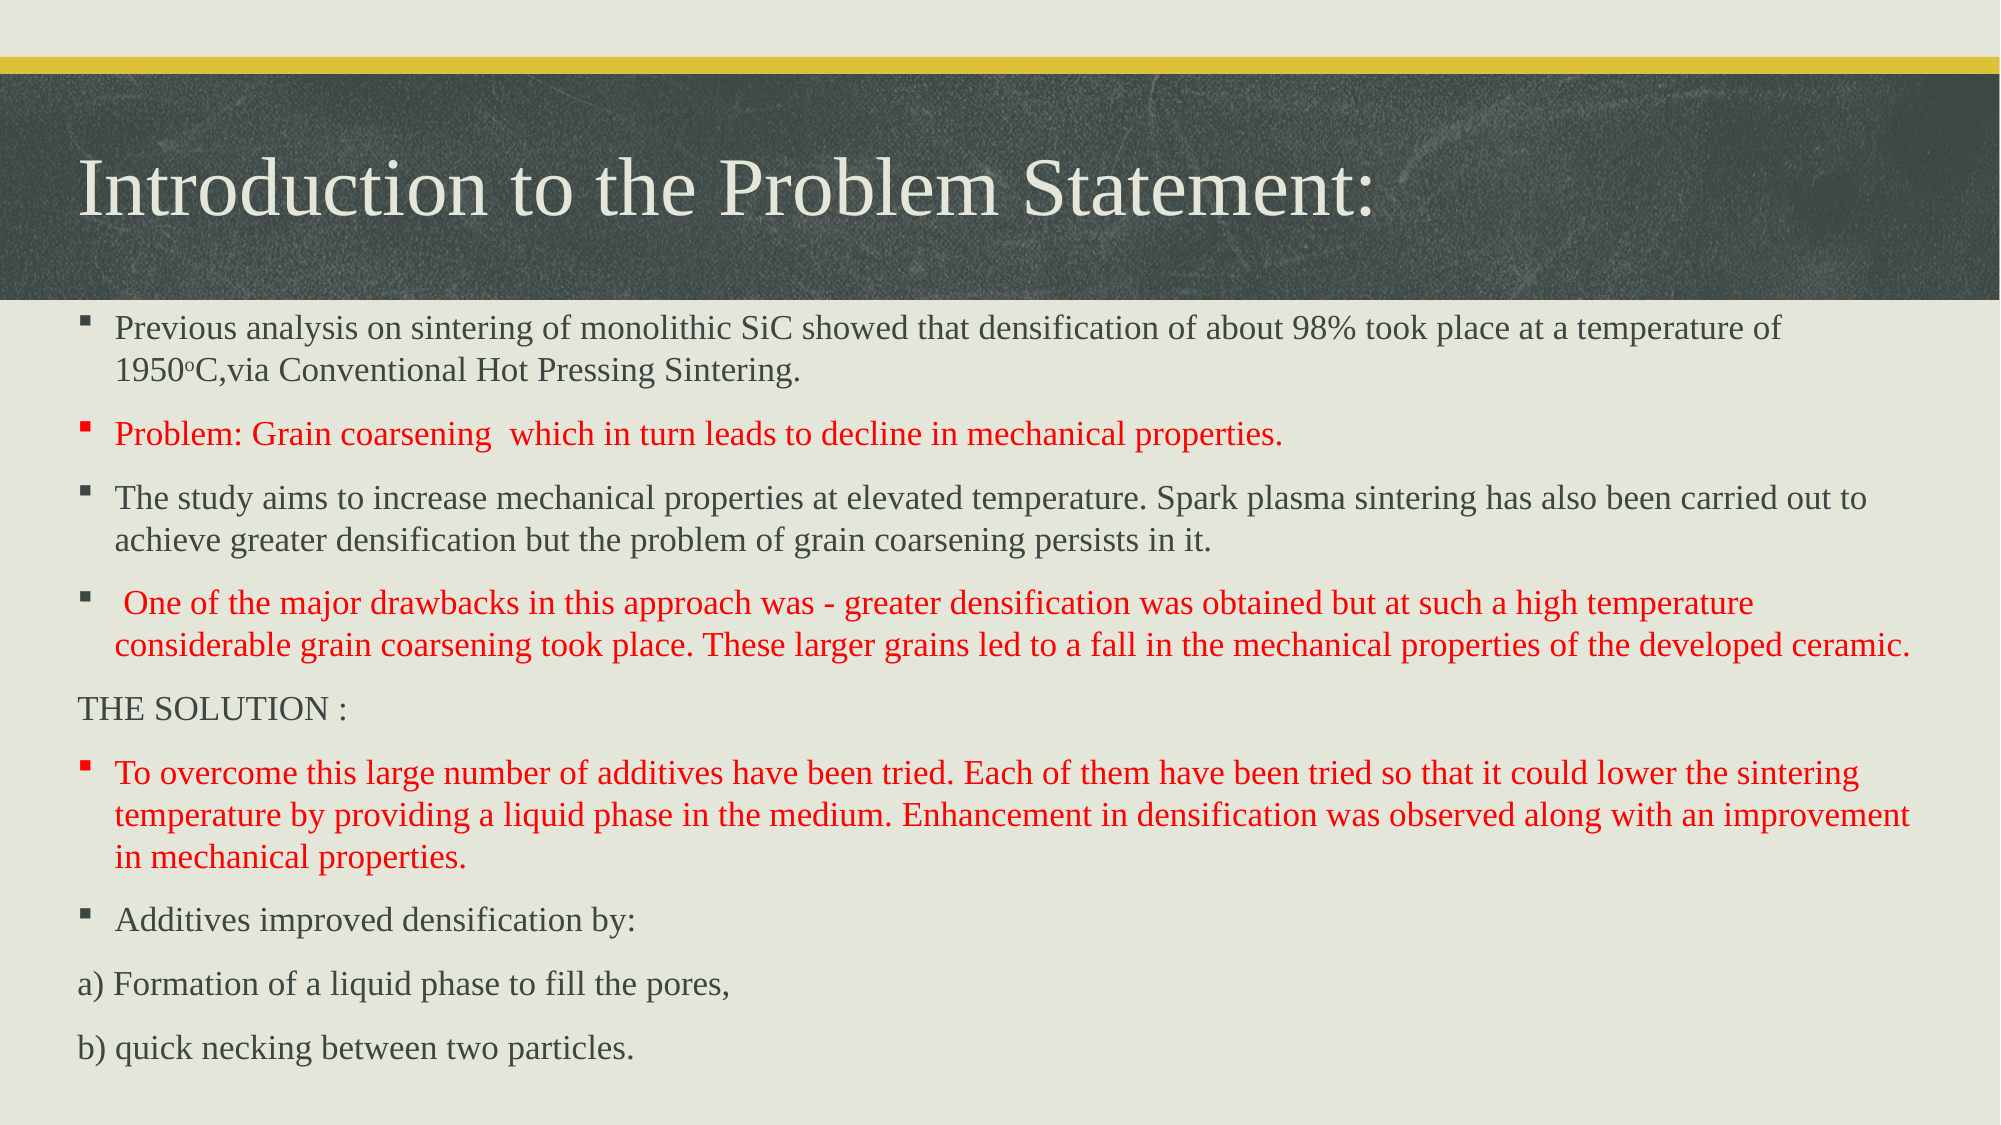

# Introduction to the Problem Statement:
Previous analysis on sintering of monolithic SiC showed that densification of about 98% took place at a temperature of 1950oC,via Conventional Hot Pressing Sintering.
Problem: Grain coarsening  which in turn leads to decline in mechanical properties.
The study aims to increase mechanical properties at elevated temperature. Spark plasma sintering has also been carried out to achieve greater densification but the problem of grain coarsening persists in it.
 One of the major drawbacks in this approach was - greater densification was obtained but at such a high temperature considerable grain coarsening took place. These larger grains led to a fall in the mechanical properties of the developed ceramic.
THE SOLUTION :
To overcome this large number of additives have been tried. Each of them have been tried so that it could lower the sintering temperature by providing a liquid phase in the medium. Enhancement in densification was observed along with an improvement in mechanical properties.
Additives improved densification by:
a) Formation of a liquid phase to fill the pores,
b) quick necking between two particles.